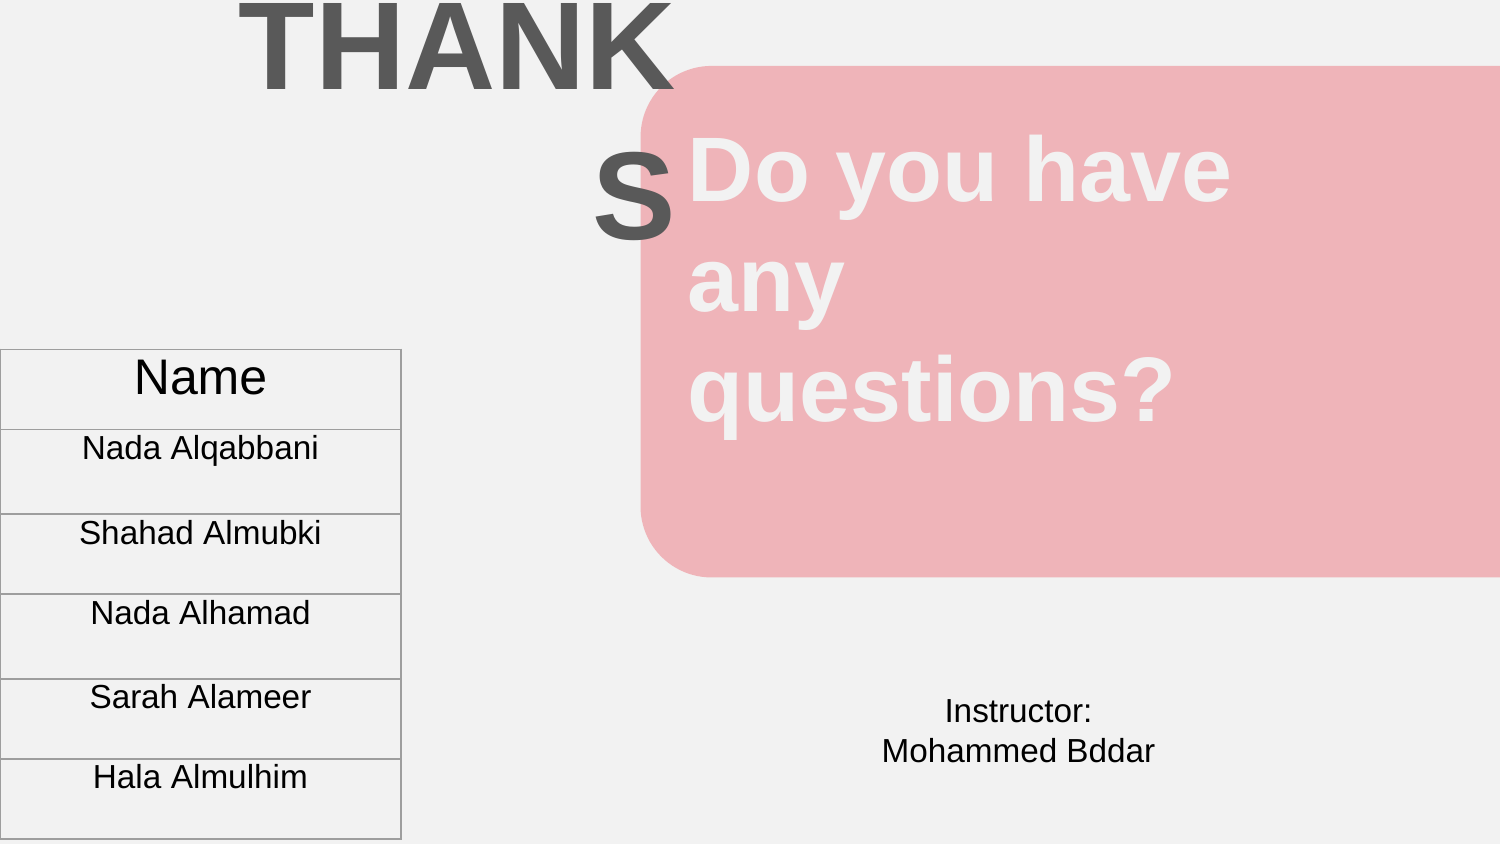

THANKS
# Do you have any questions?
| Name |
| --- |
| Nada Alqabbani |
| Shahad Almubki |
| Nada Alhamad |
| Sarah Alameer |
| Hala Almulhim |
Instructor:
Mohammed Bddar